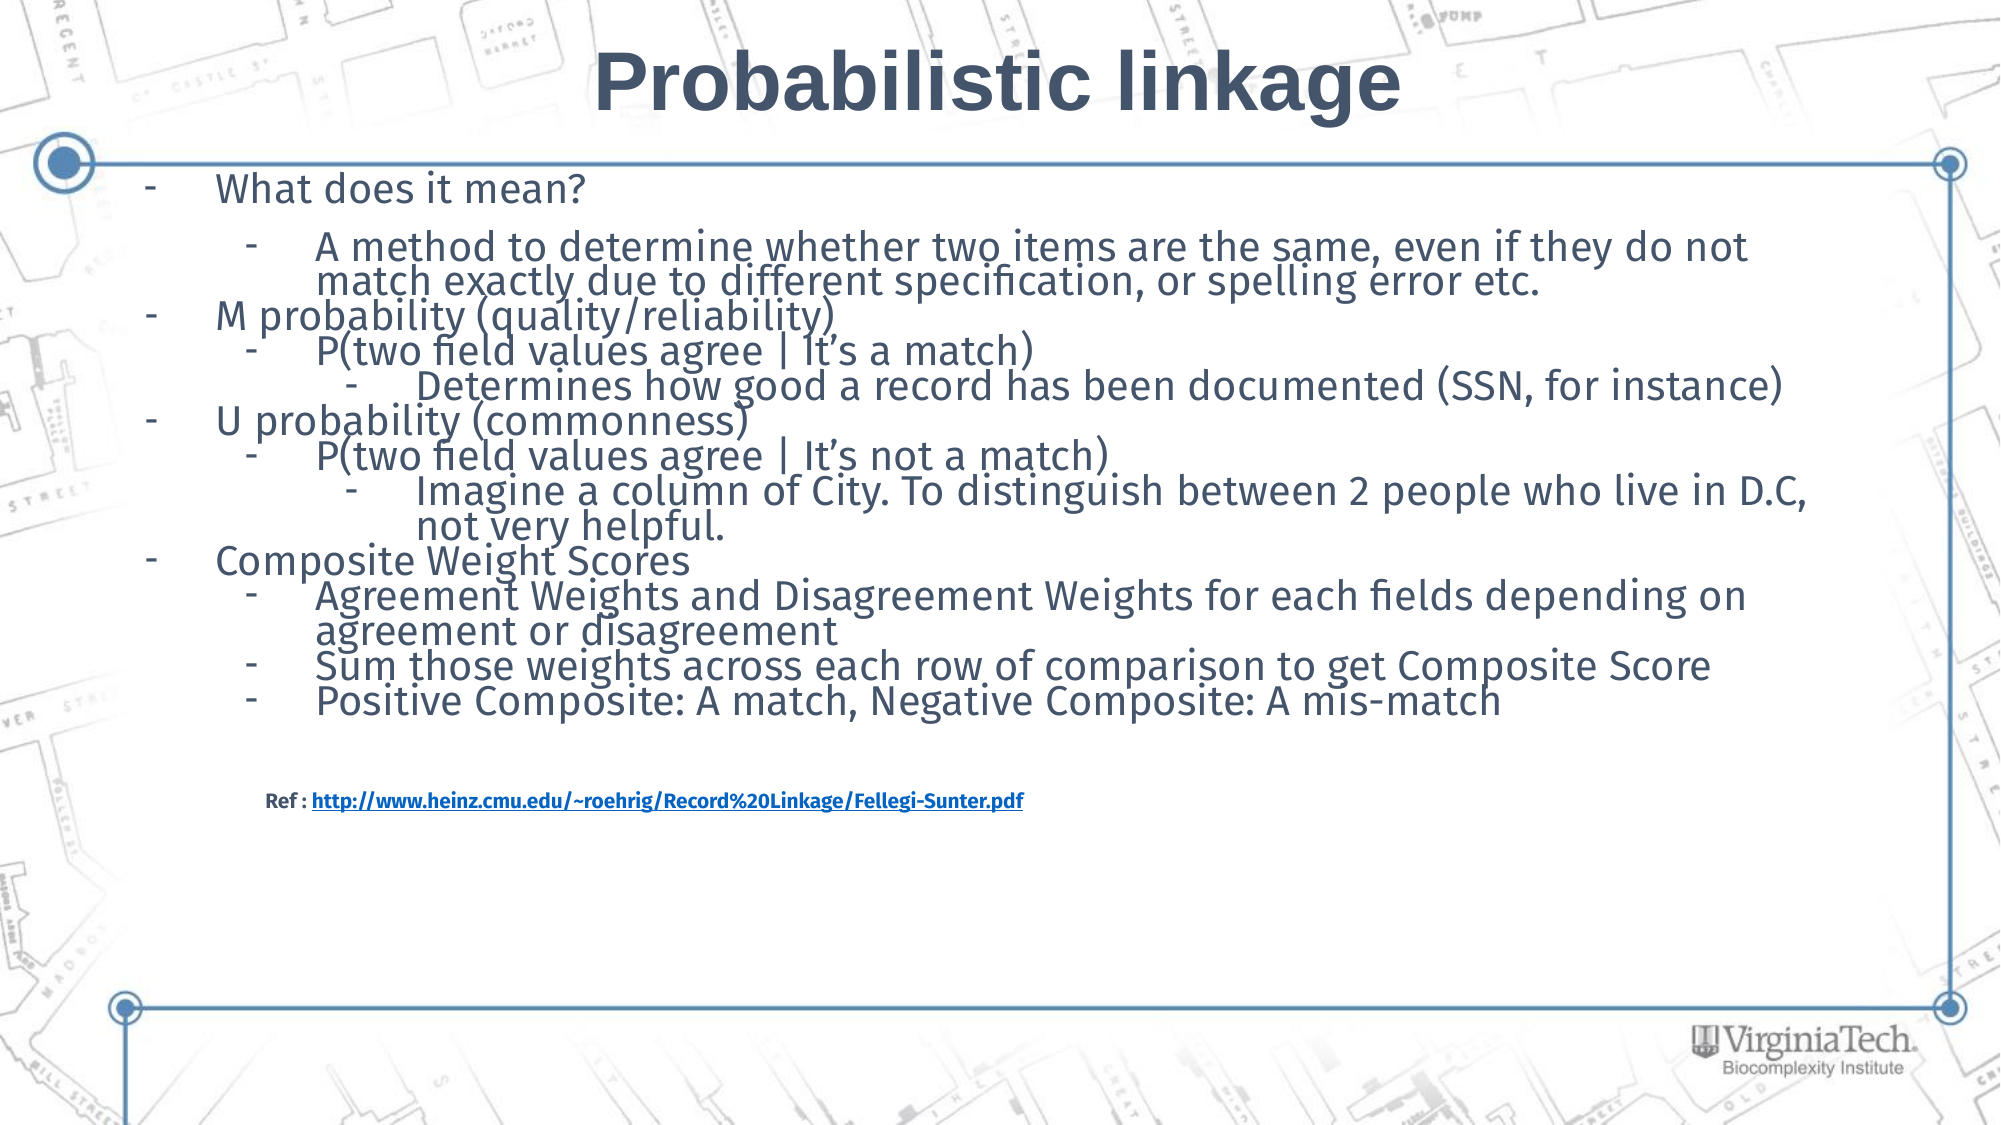

# Probabilistic linkage
What does it mean?
A method to determine whether two items are the same, even if they do not match exactly due to different specification, or spelling error etc.
M probability (quality/reliability)
P(two field values agree | It’s a match)
Determines how good a record has been documented (SSN, for instance)
U probability (commonness)
P(two field values agree | It’s not a match)
Imagine a column of City. To distinguish between 2 people who live in D.C, not very helpful.
Composite Weight Scores
Agreement Weights and Disagreement Weights for each fields depending on agreement or disagreement
Sum those weights across each row of comparison to get Composite Score
Positive Composite: A match, Negative Composite: A mis-match
	Ref : http://www.heinz.cmu.edu/~roehrig/Record%20Linkage/Fellegi-Sunter.pdf